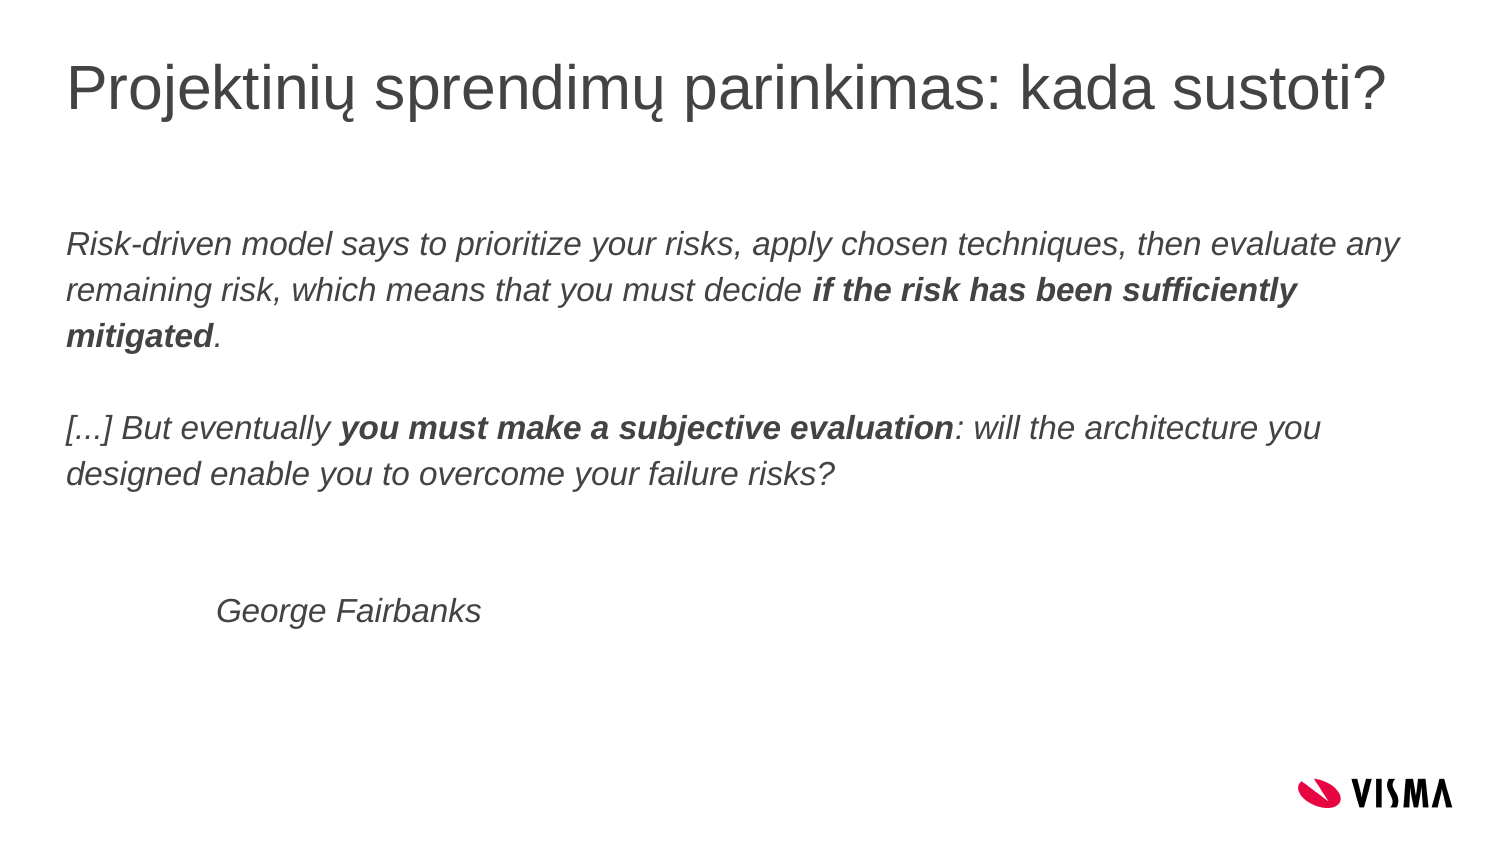

# Projektinių sprendimų parinkimas: kada sustoti?
Risk-driven model says to prioritize your risks, apply chosen techniques, then evaluate any remaining risk, which means that you must decide if the risk has been sufficiently mitigated.

[...] But eventually you must make a subjective evaluation: will the architecture you designed enable you to overcome your failure risks?

										George Fairbanks